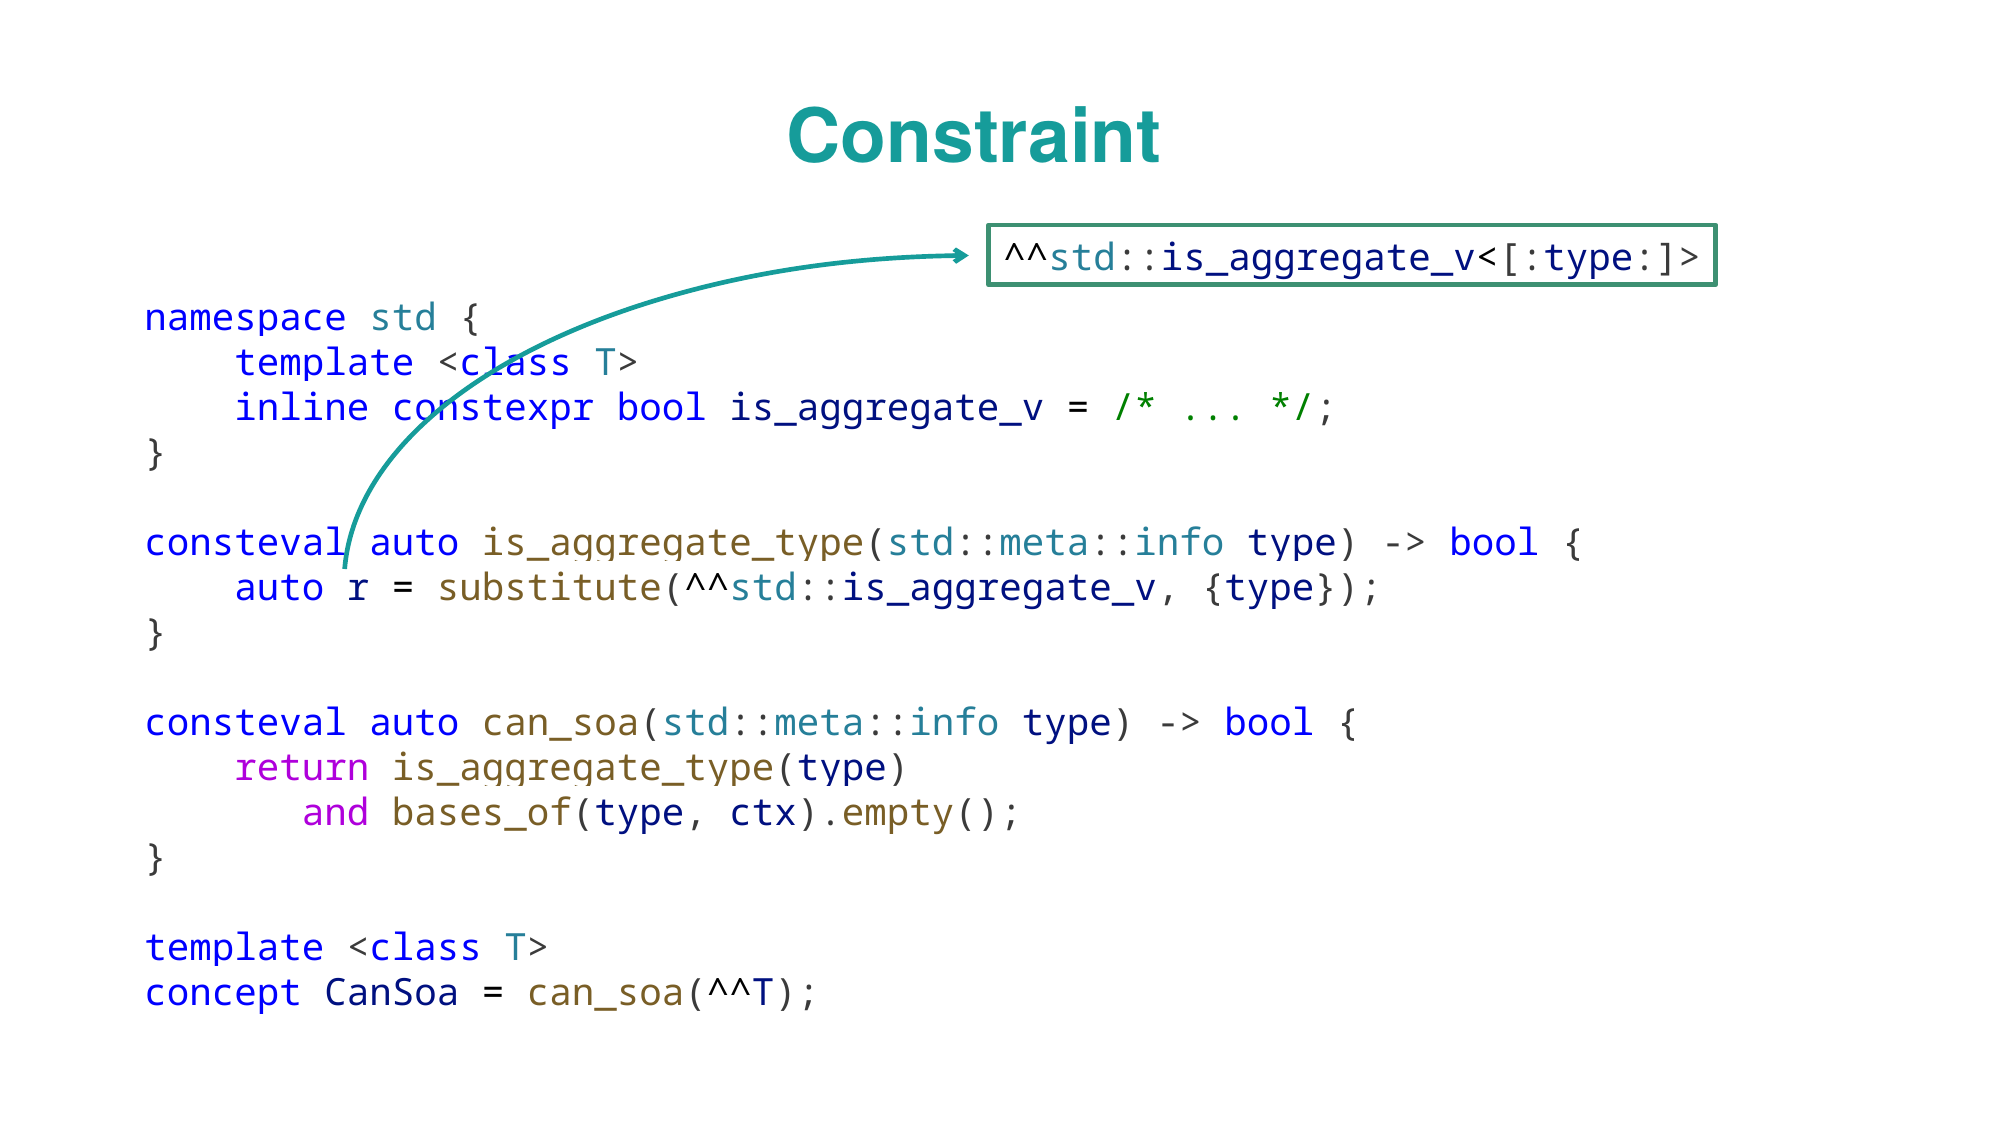

# Constraint
^^std::is_aggregate_v<[:type:]>

namespace std {
    template <class T>
    inline constexpr bool is_aggregate_v = /* ... */;
}
consteval auto is_aggregate_type(std::meta::info type) -> bool {
    auto r = substitute(^^std::is_aggregate_v, {type});
}
consteval auto can_soa(std::meta::info type) -> bool {
    return is_aggregate_type(type)
       and bases_of(type, ctx).empty();
}
template <class T>
concept CanSoa = can_soa(^^T);